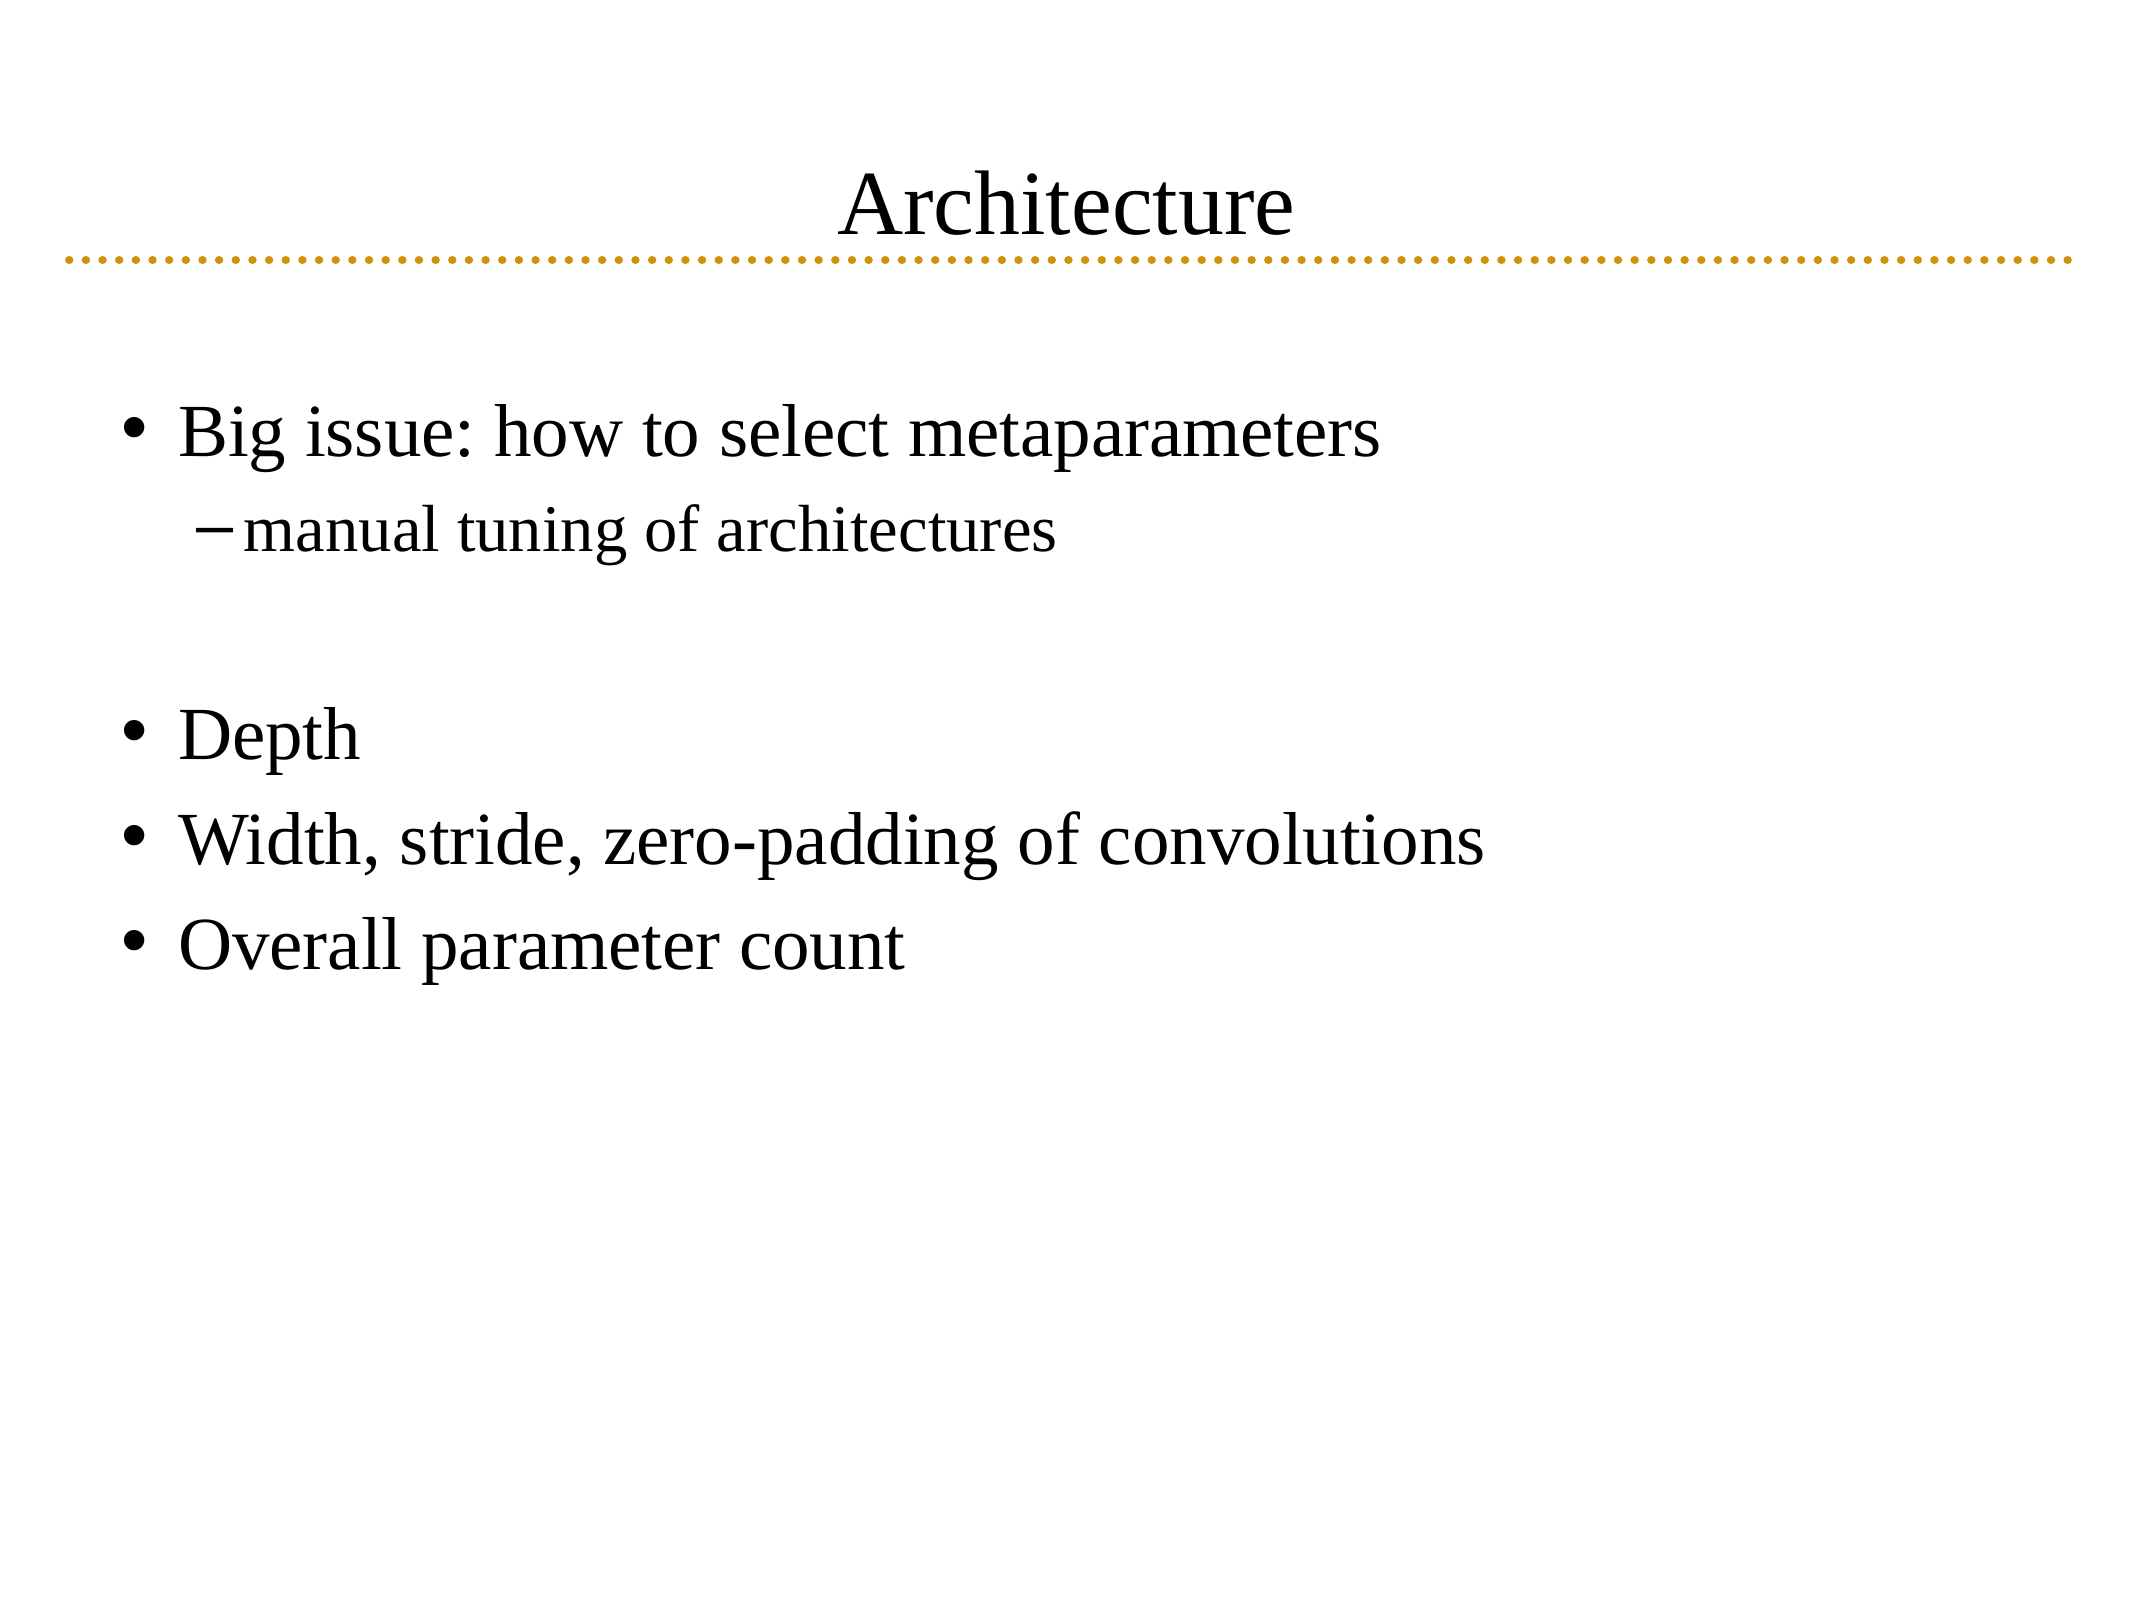

# Architecture
Big issue: how to select metaparameters
manual tuning of architectures

Depth
Width, stride, zero-padding of convolutions
Overall parameter count